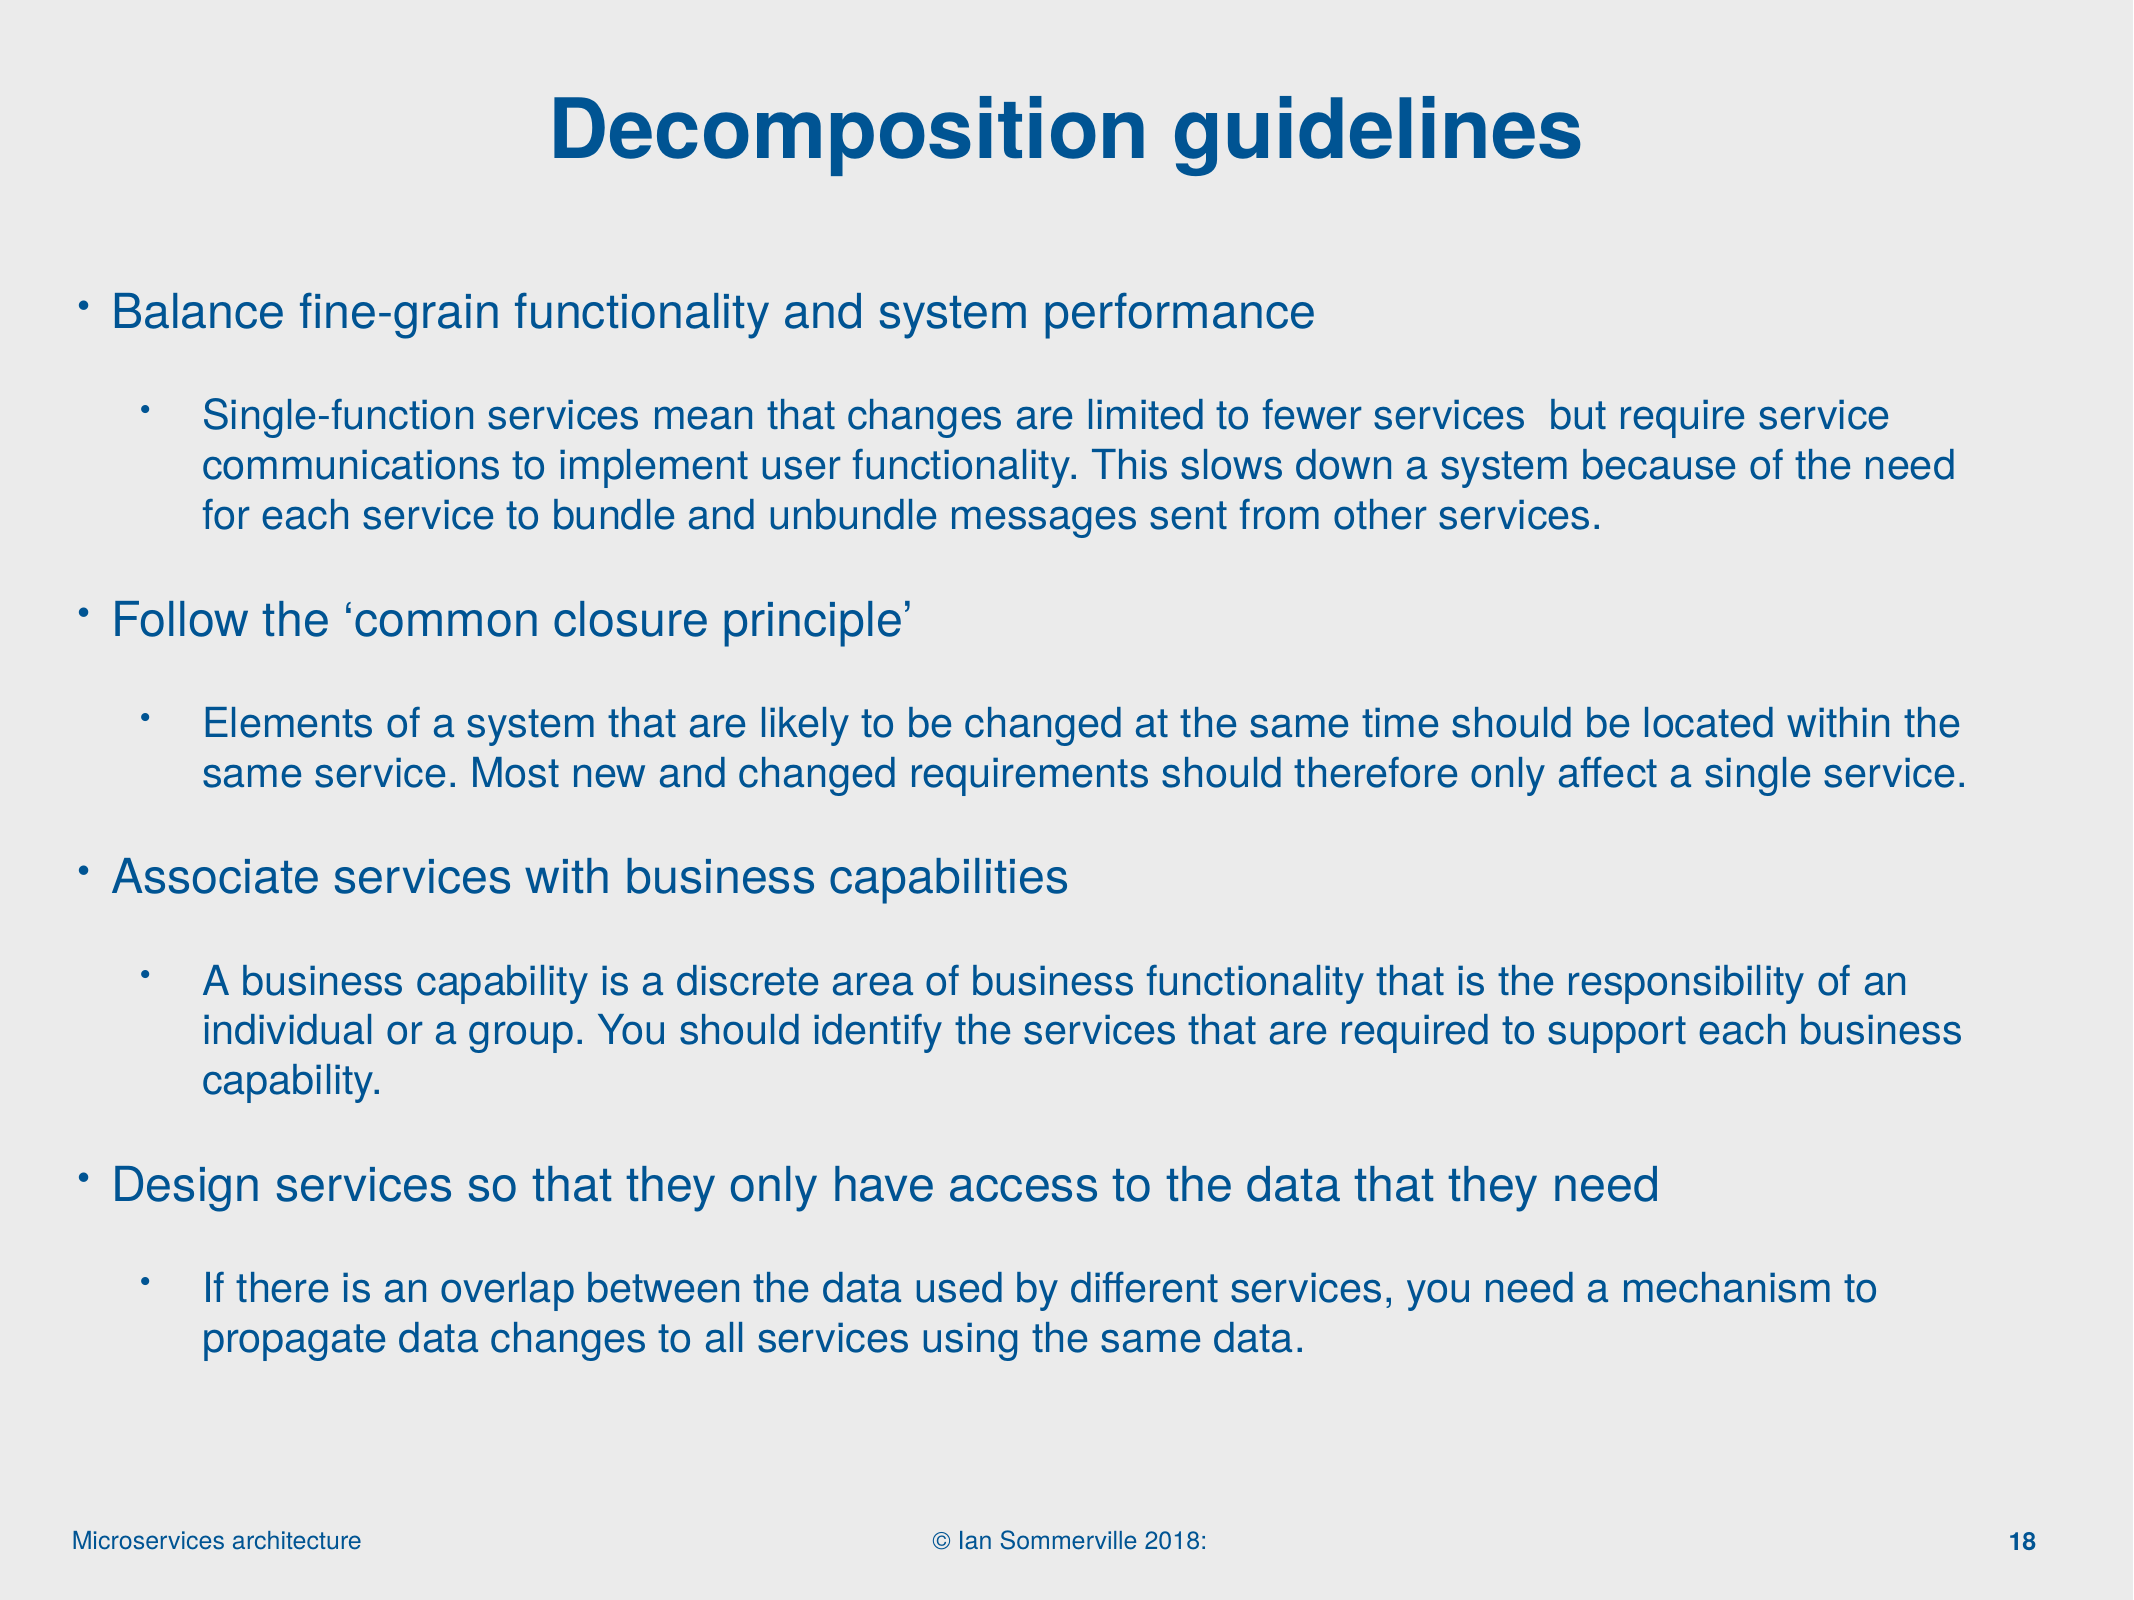

# Decomposition guidelines
Balance fine-grain functionality and system performance
Single-function services mean that changes are limited to fewer services  but require service communications to implement user functionality. This slows down a system because of the need for each service to bundle and unbundle messages sent from other services.
Follow the ‘common closure principle’
Elements of a system that are likely to be changed at the same time should be located within the same service. Most new and changed requirements should therefore only affect a single service.
Associate services with business capabilities
A business capability is a discrete area of business functionality that is the responsibility of an individual or a group. You should identify the services that are required to support each business capability.
Design services so that they only have access to the data that they need
If there is an overlap between the data used by different services, you need a mechanism to propagate data changes to all services using the same data.
18